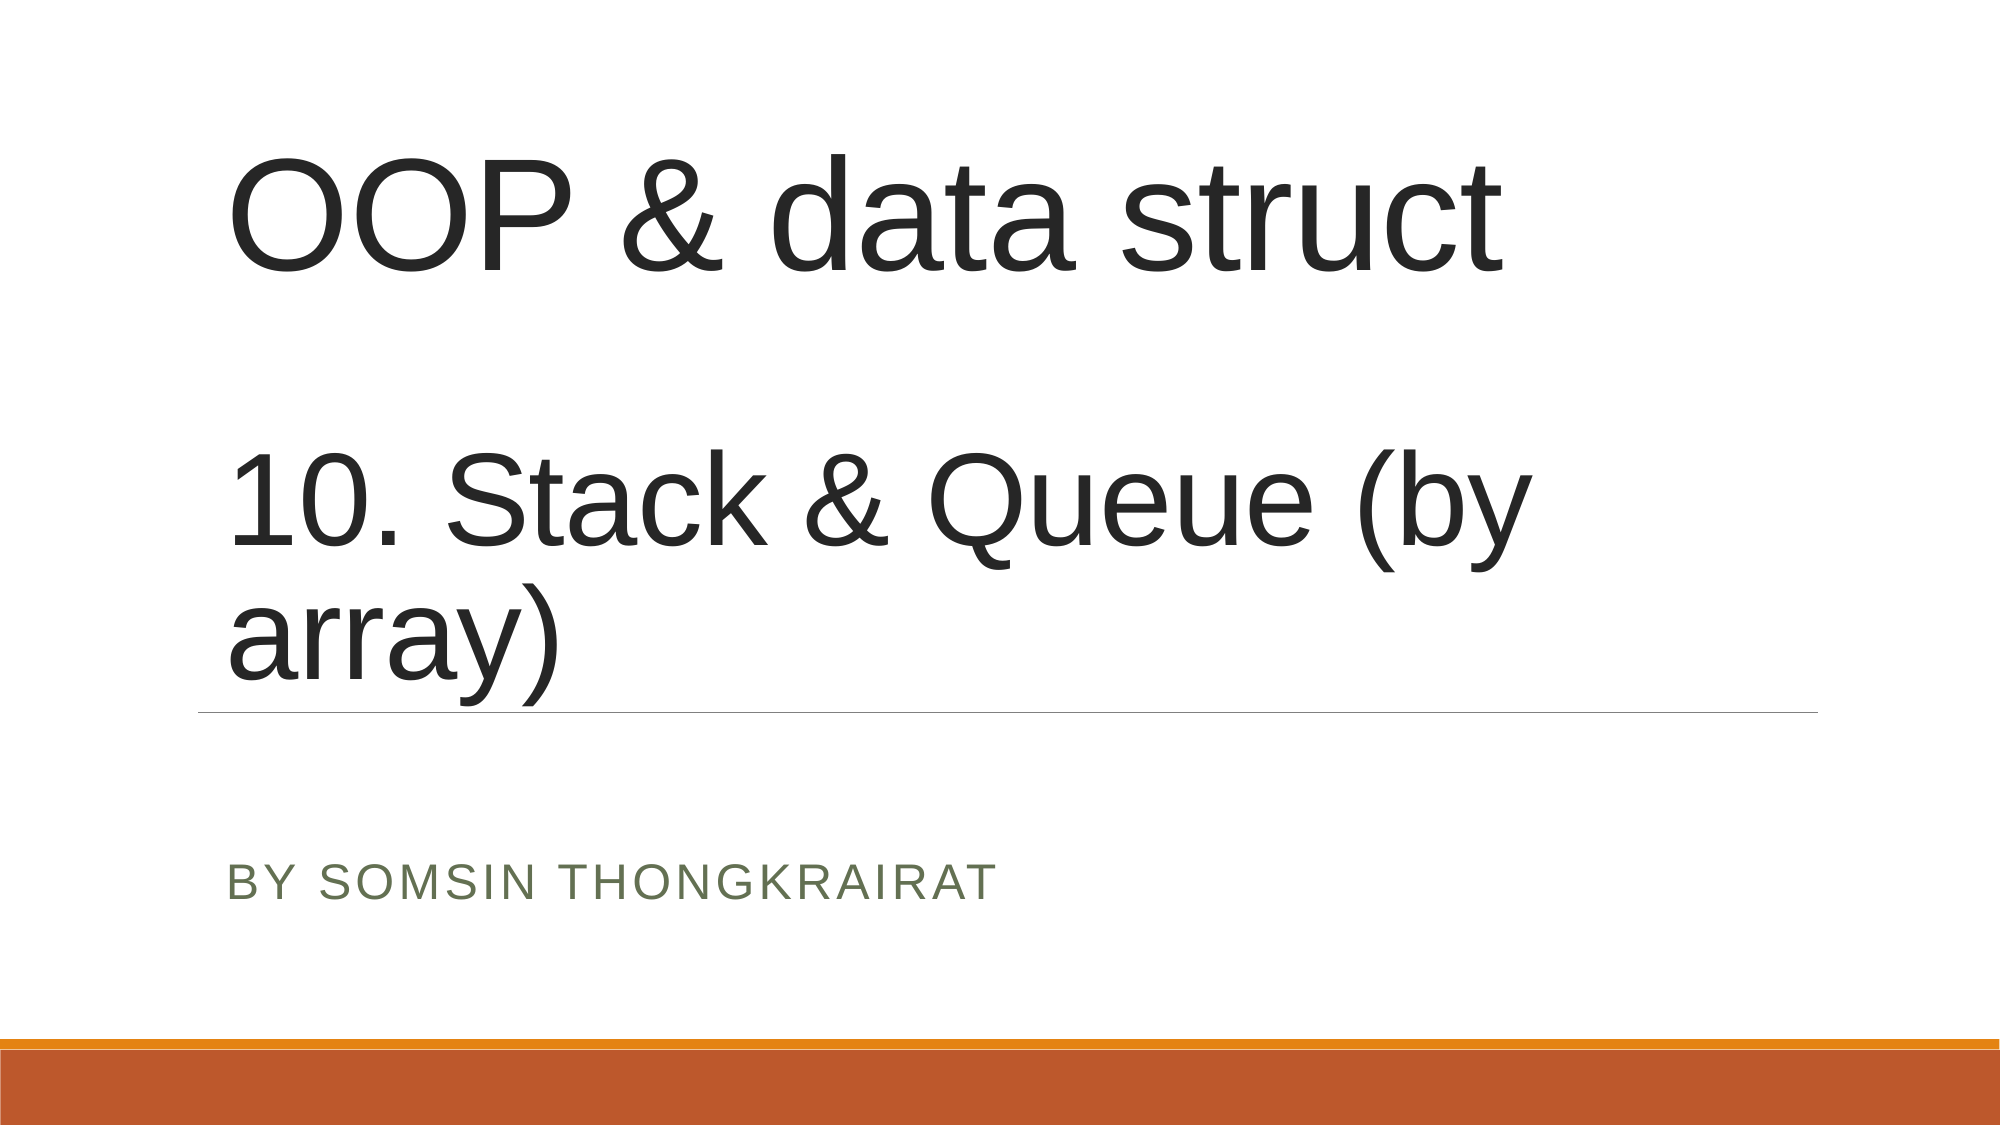

# OOP & data struct 10. Stack & Queue (by array)
By Somsin Thongkrairat